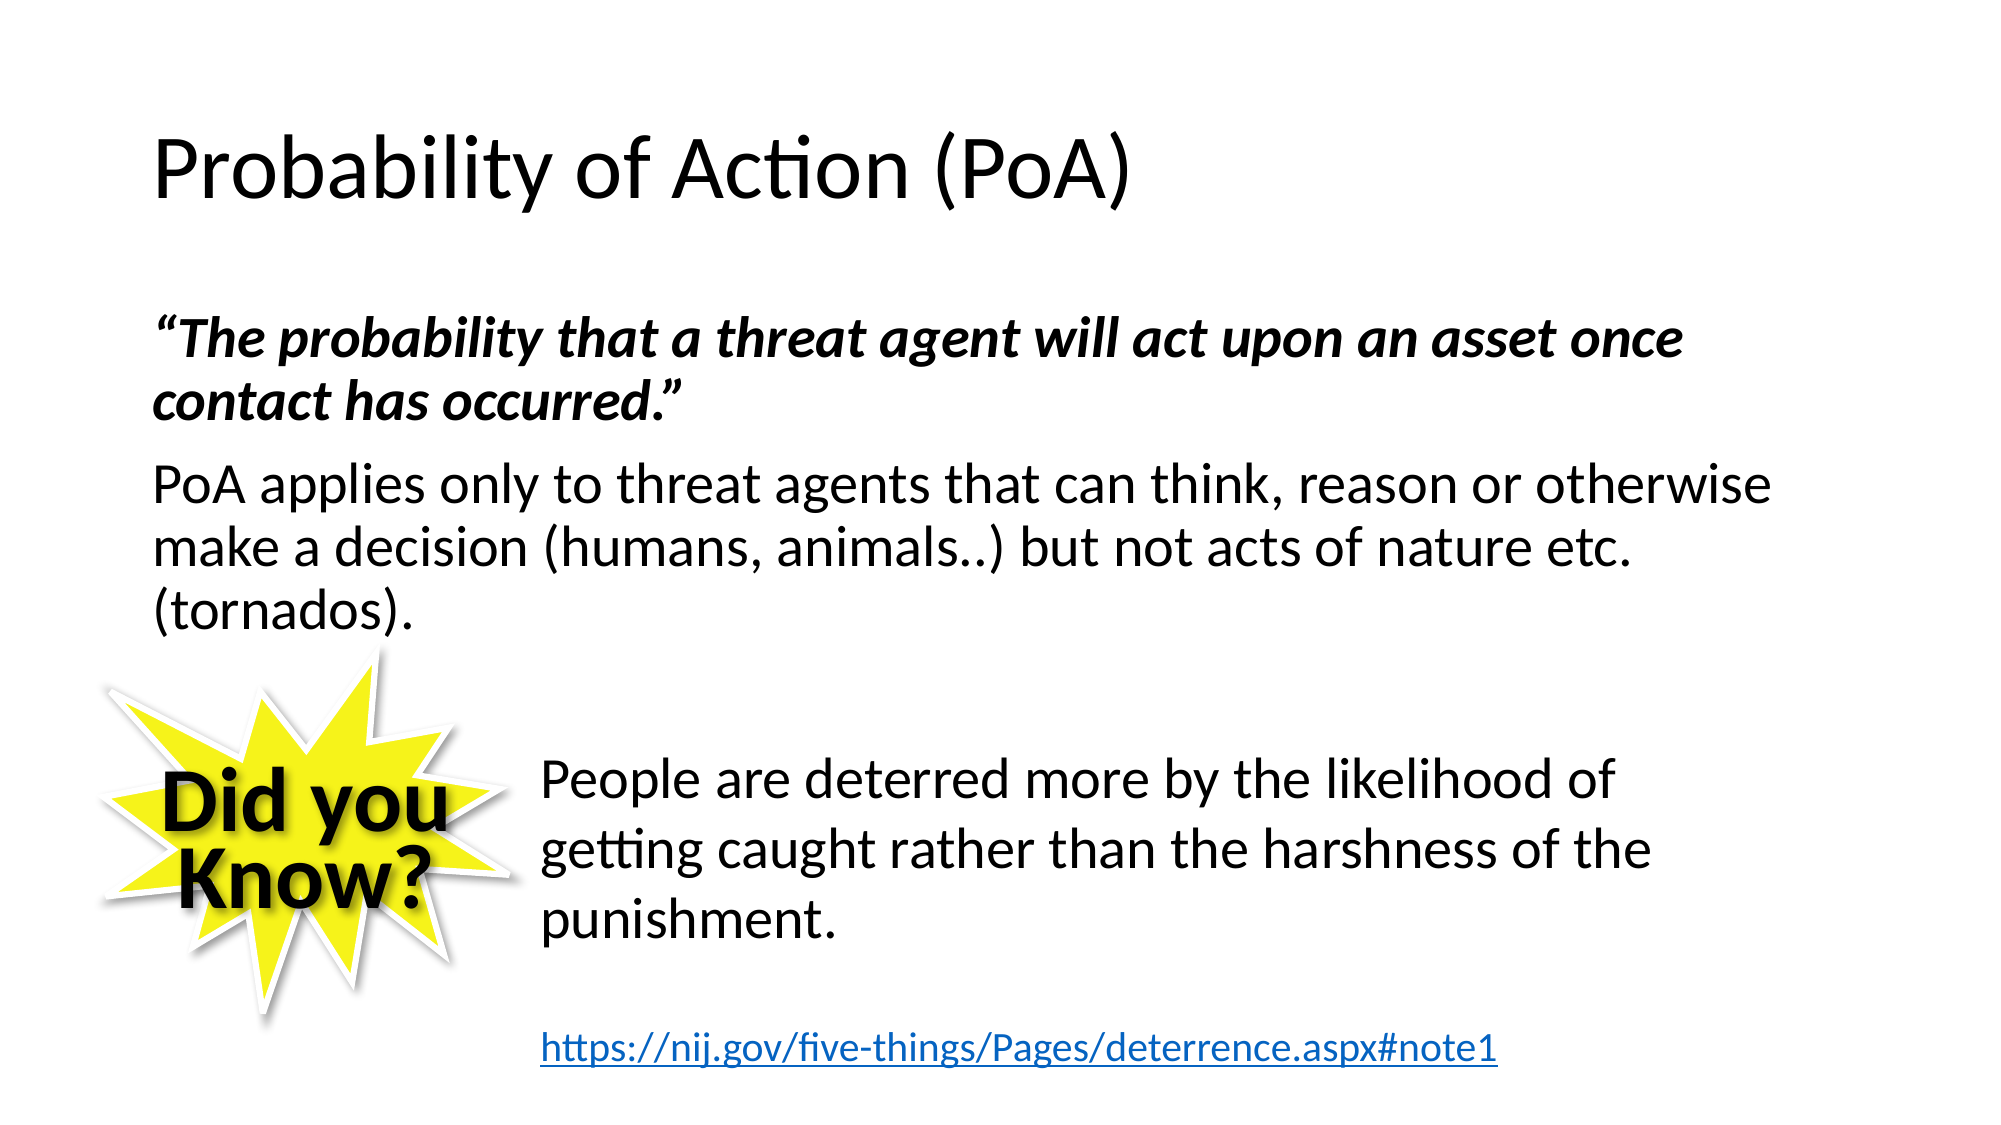

# Probability of Action (PoA)
“The probability that a threat agent will act upon an asset once contact has occurred.”
PoA applies only to threat agents that can think, reason or otherwise make a decision (humans, animals..) but not acts of nature etc. (tornados).

Did you

People are deterred more by the likelihood of getting caught rather than the harshness of the punishment.

https://nij.gov/five-things/Pages/deterrence.aspx#note1
Know?